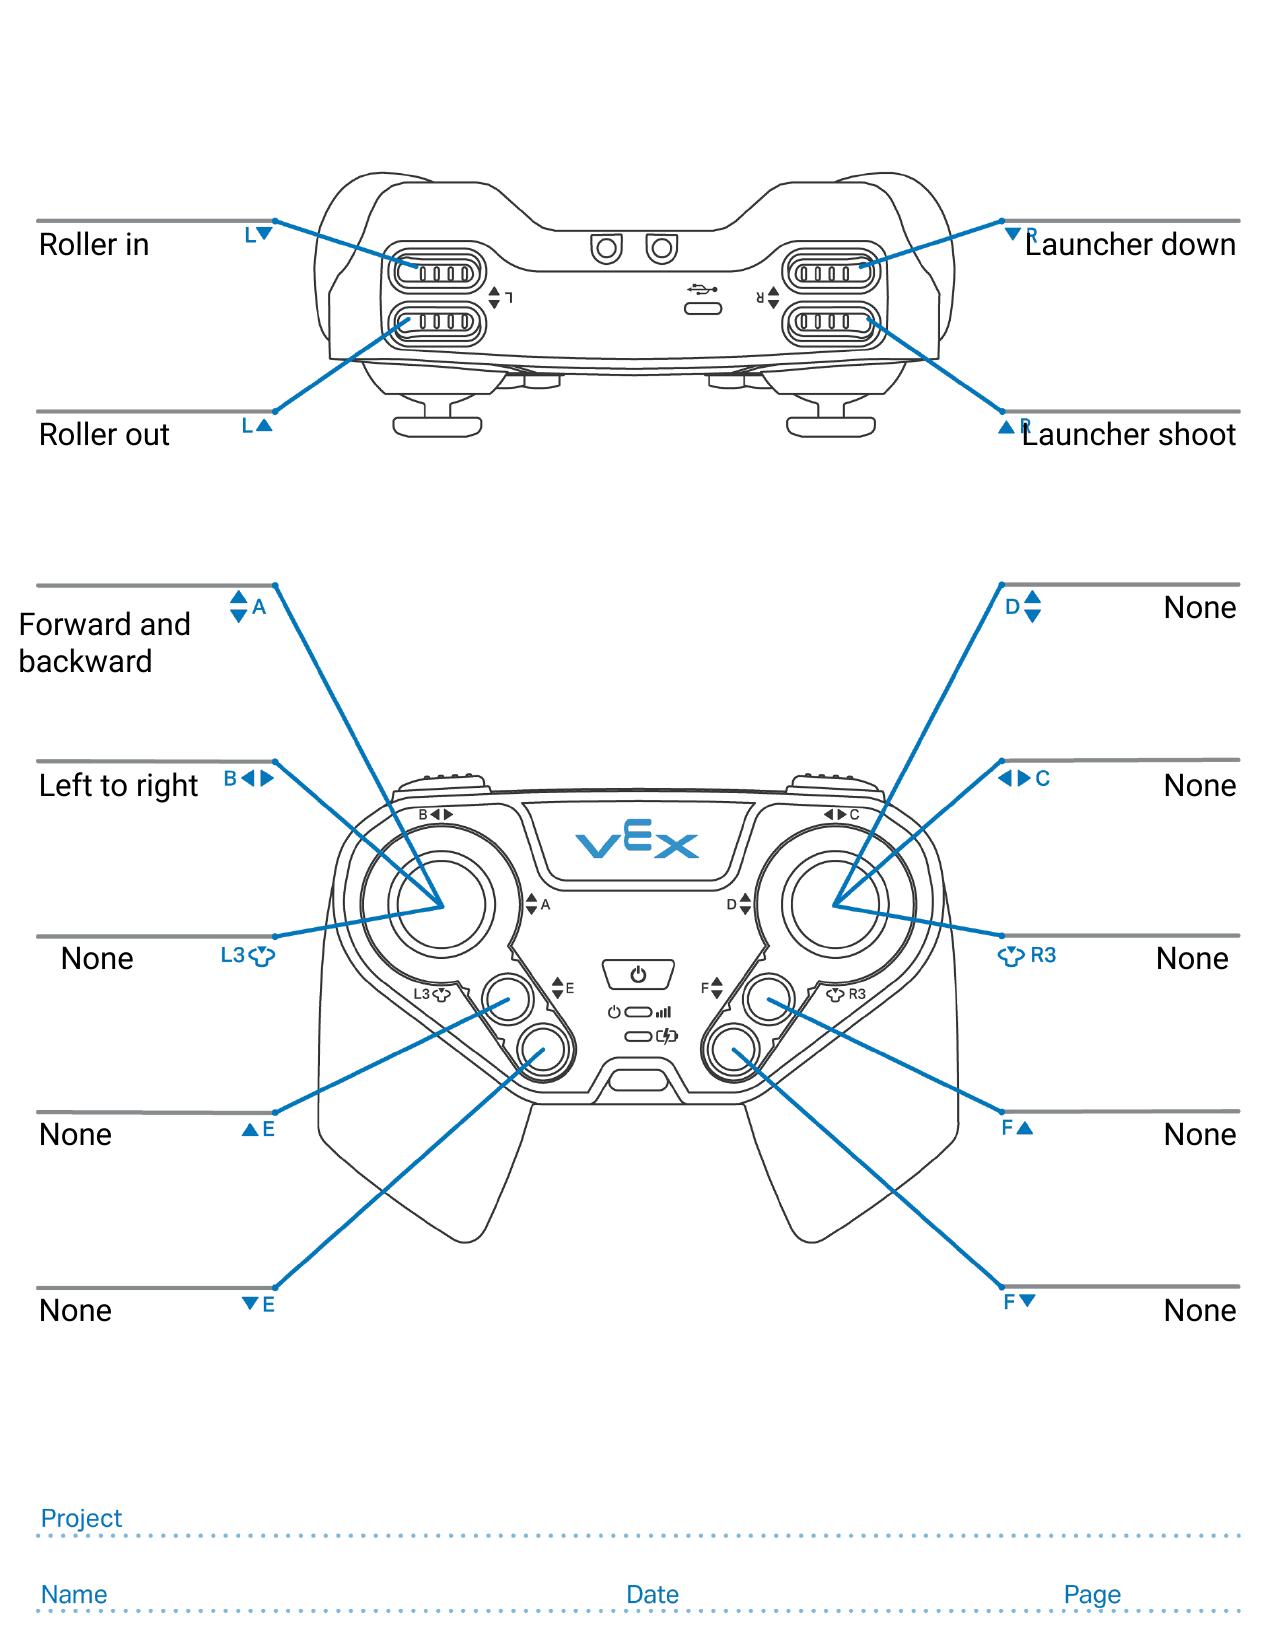

Launcher down
Roller in
Launcher shoot
Roller out
None
Forward and backward
None
Left to right
None
None
None
None
None
None
#